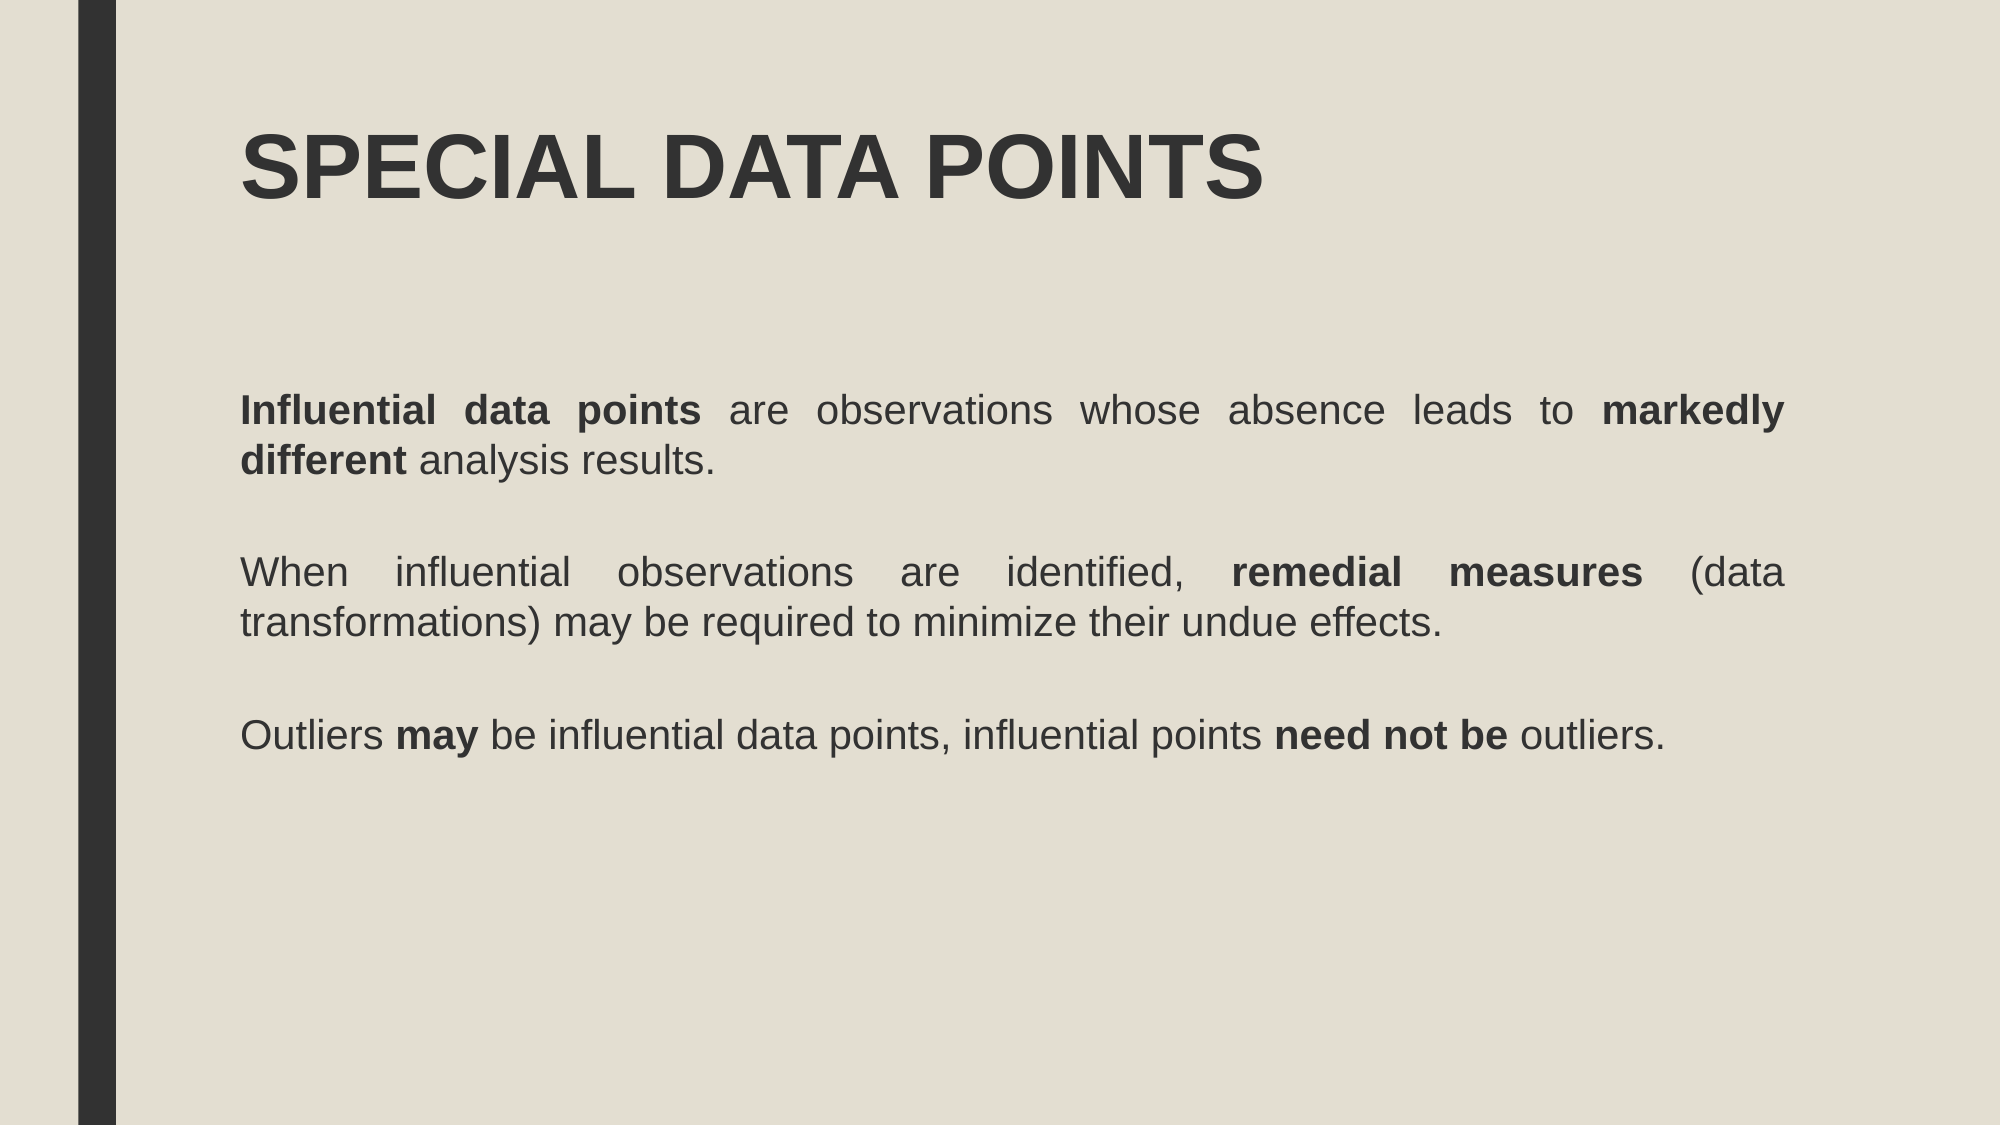

# SPECIAL DATA POINTS
Influential data points are observations whose absence leads to markedly different analysis results.

When influential observations are identified, remedial measures (data transformations) may be required to minimize their undue effects.

Outliers may be influential data points, influential points need not be outliers.